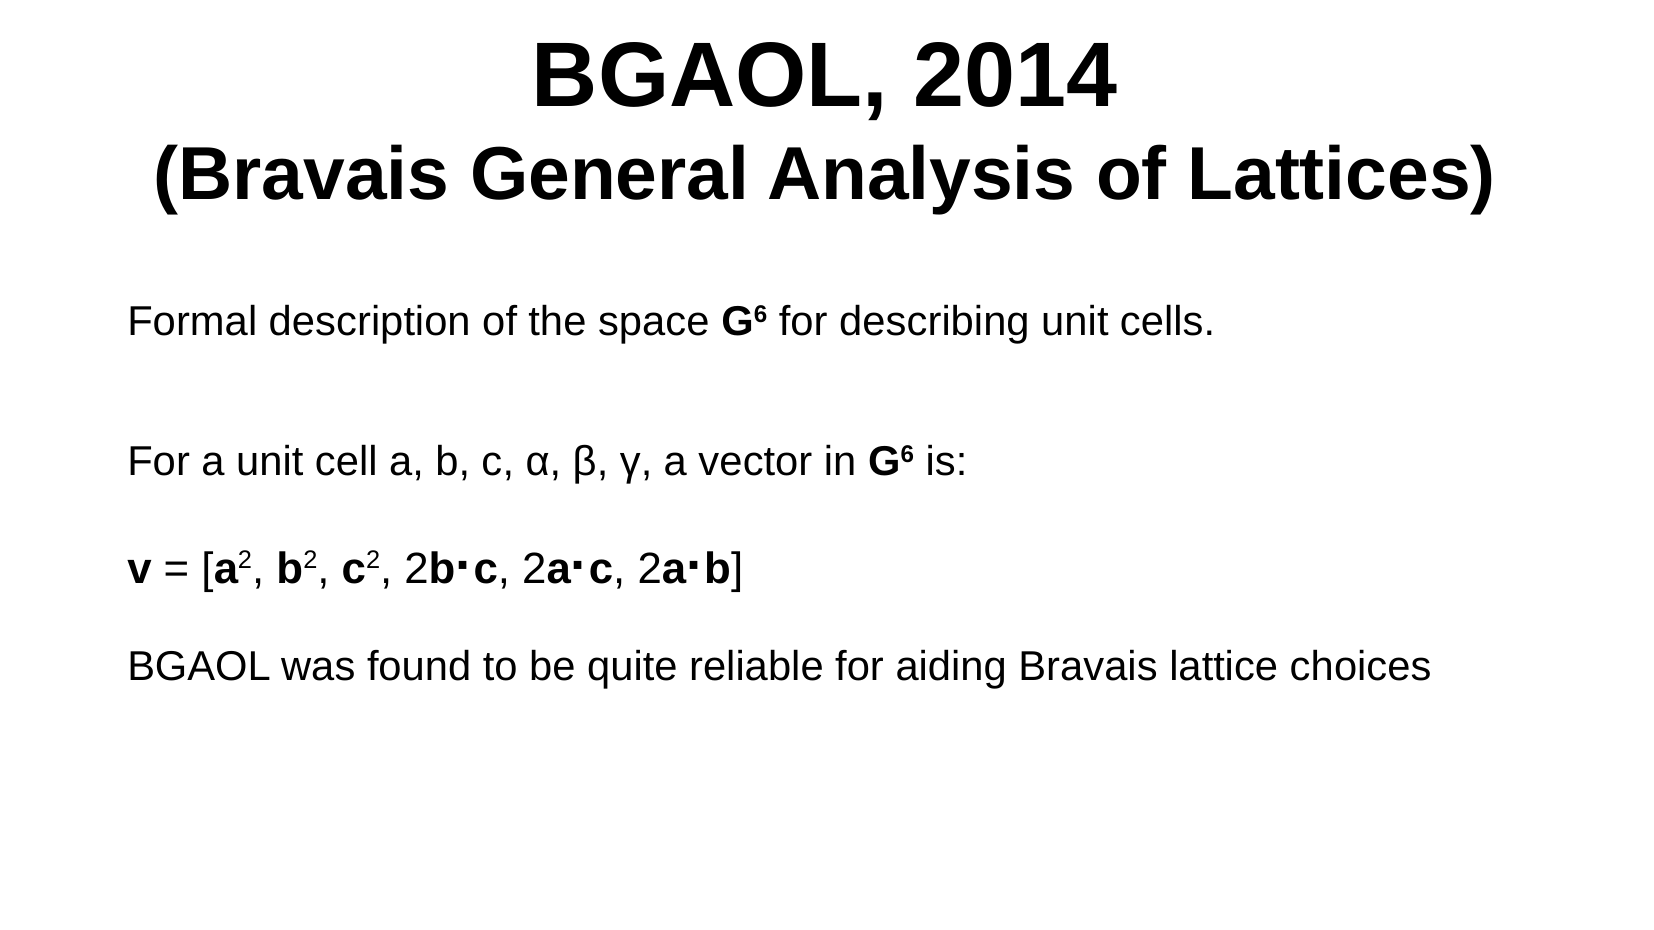

# BGAOL, 2014 (Bravais General Analysis of Lattices)
Formal description of the space G6 for describing unit cells.

For a unit cell a, b, c, α, β, γ, a vector in G6 is:

v = [a2, b2, c2, 2b·c, 2a·c, 2a·b]

BGAOL was found to be quite reliable for aiding Bravais lattice choices